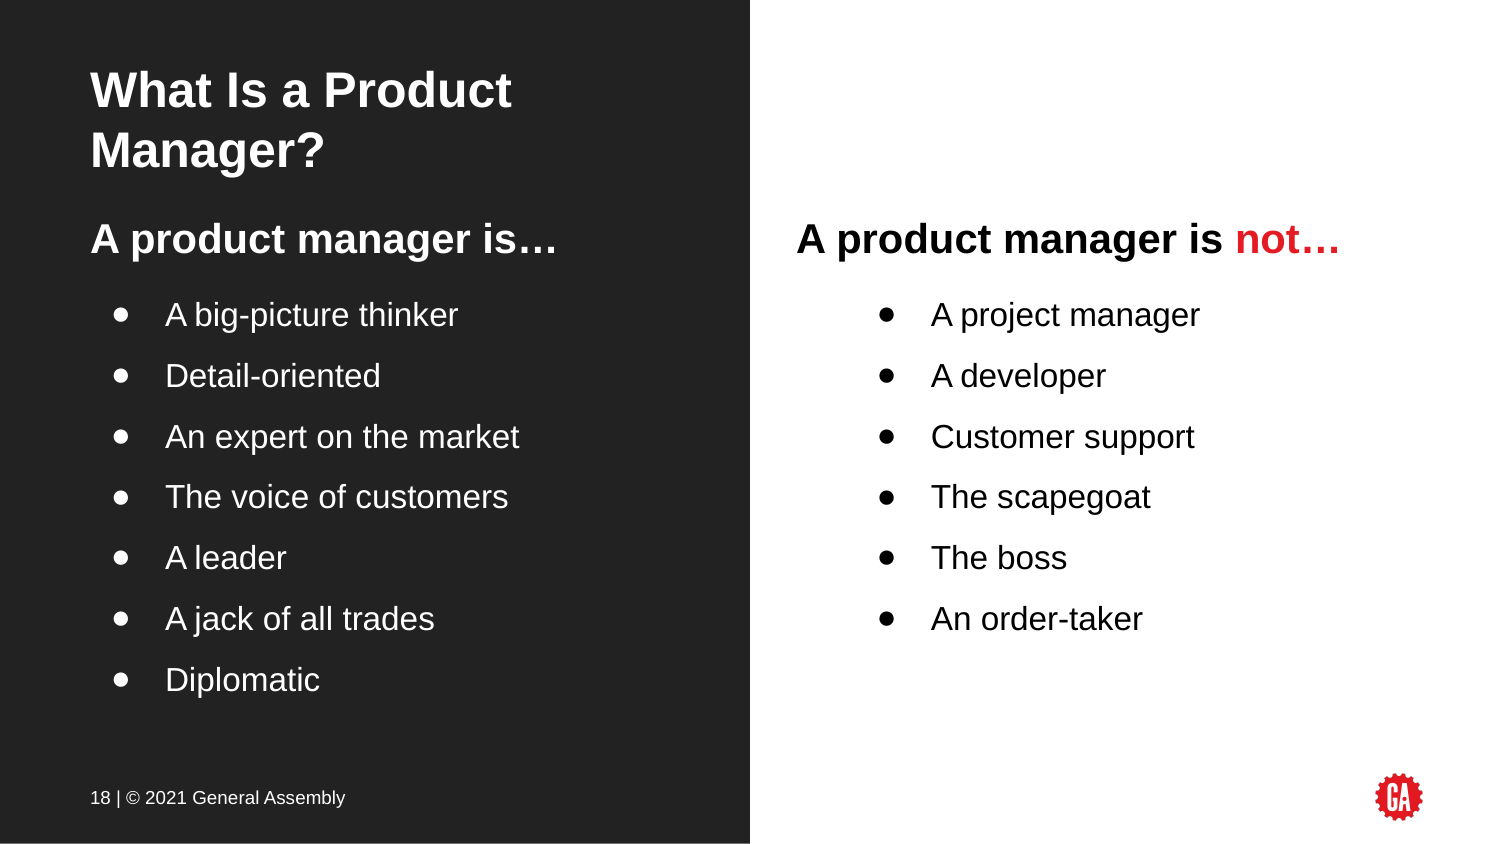

# What Is a Product Manager?

A product manager is…
A product manager is not…
A big-picture thinker
Detail-oriented
An expert on the market
The voice of customers
A leader
A jack of all trades
Diplomatic

A project manager
A developer
Customer support
The scapegoat
The boss
An order-taker
18 | © 2021 General Assembly